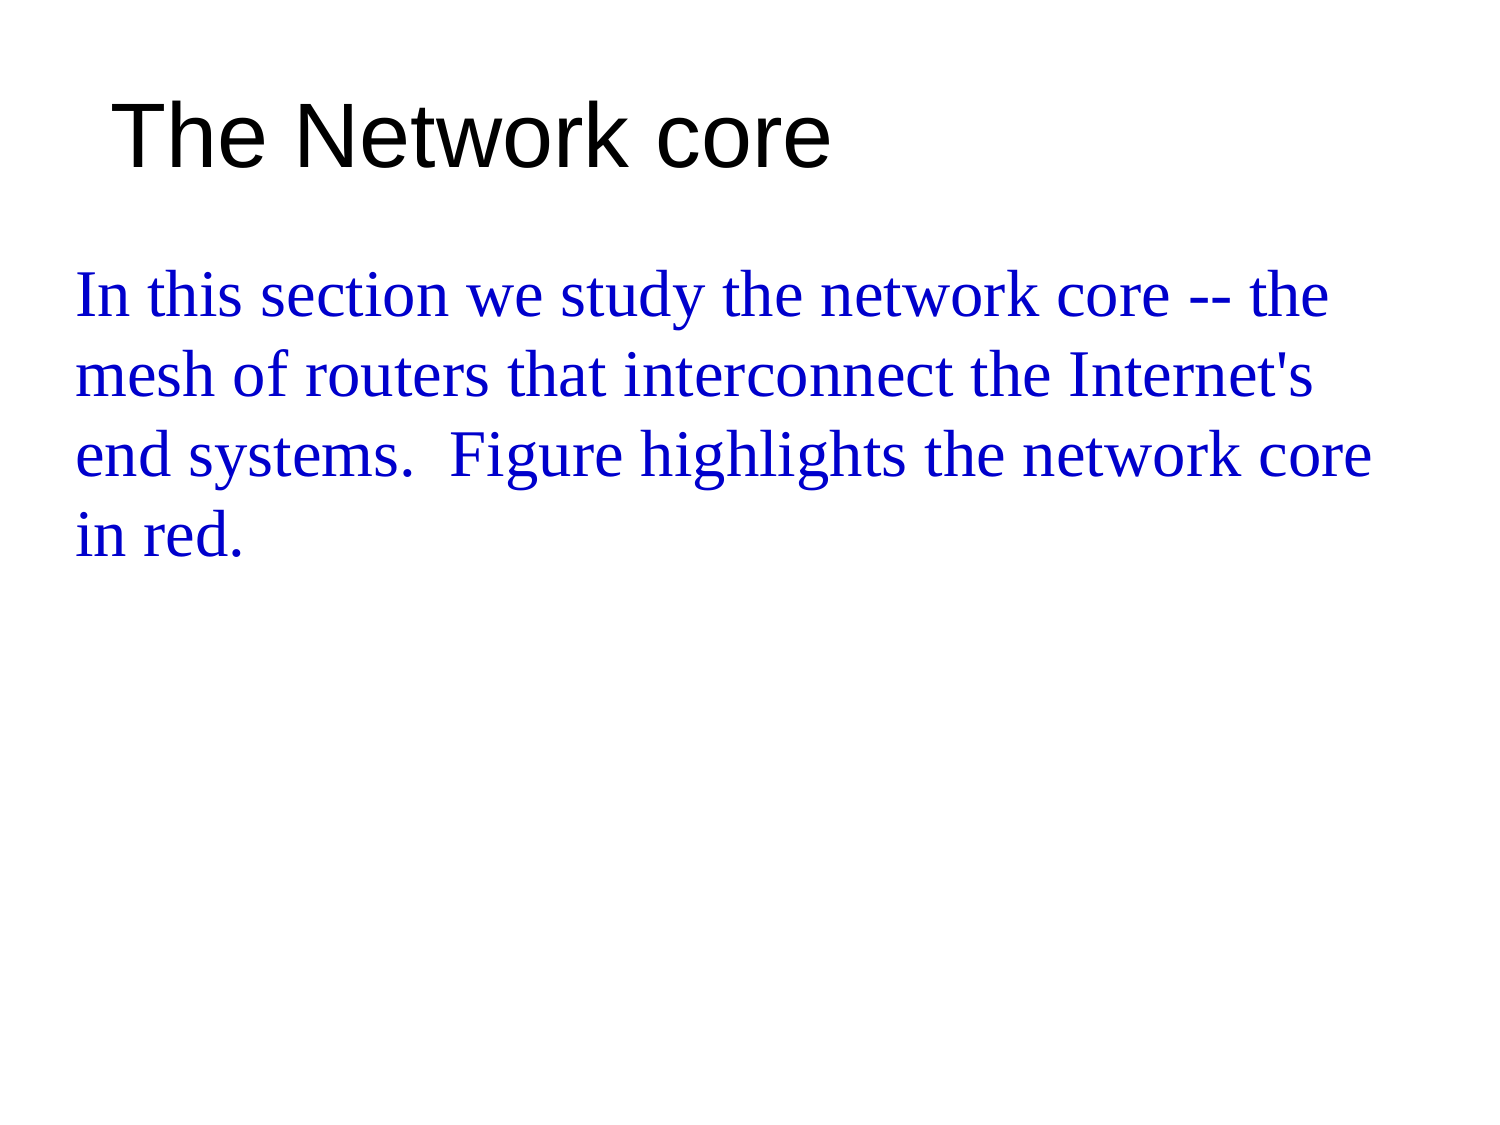

The Network core
In this section we study the network core -- the mesh of routers that interconnect the Internet's end systems.  Figure highlights the network core in red.